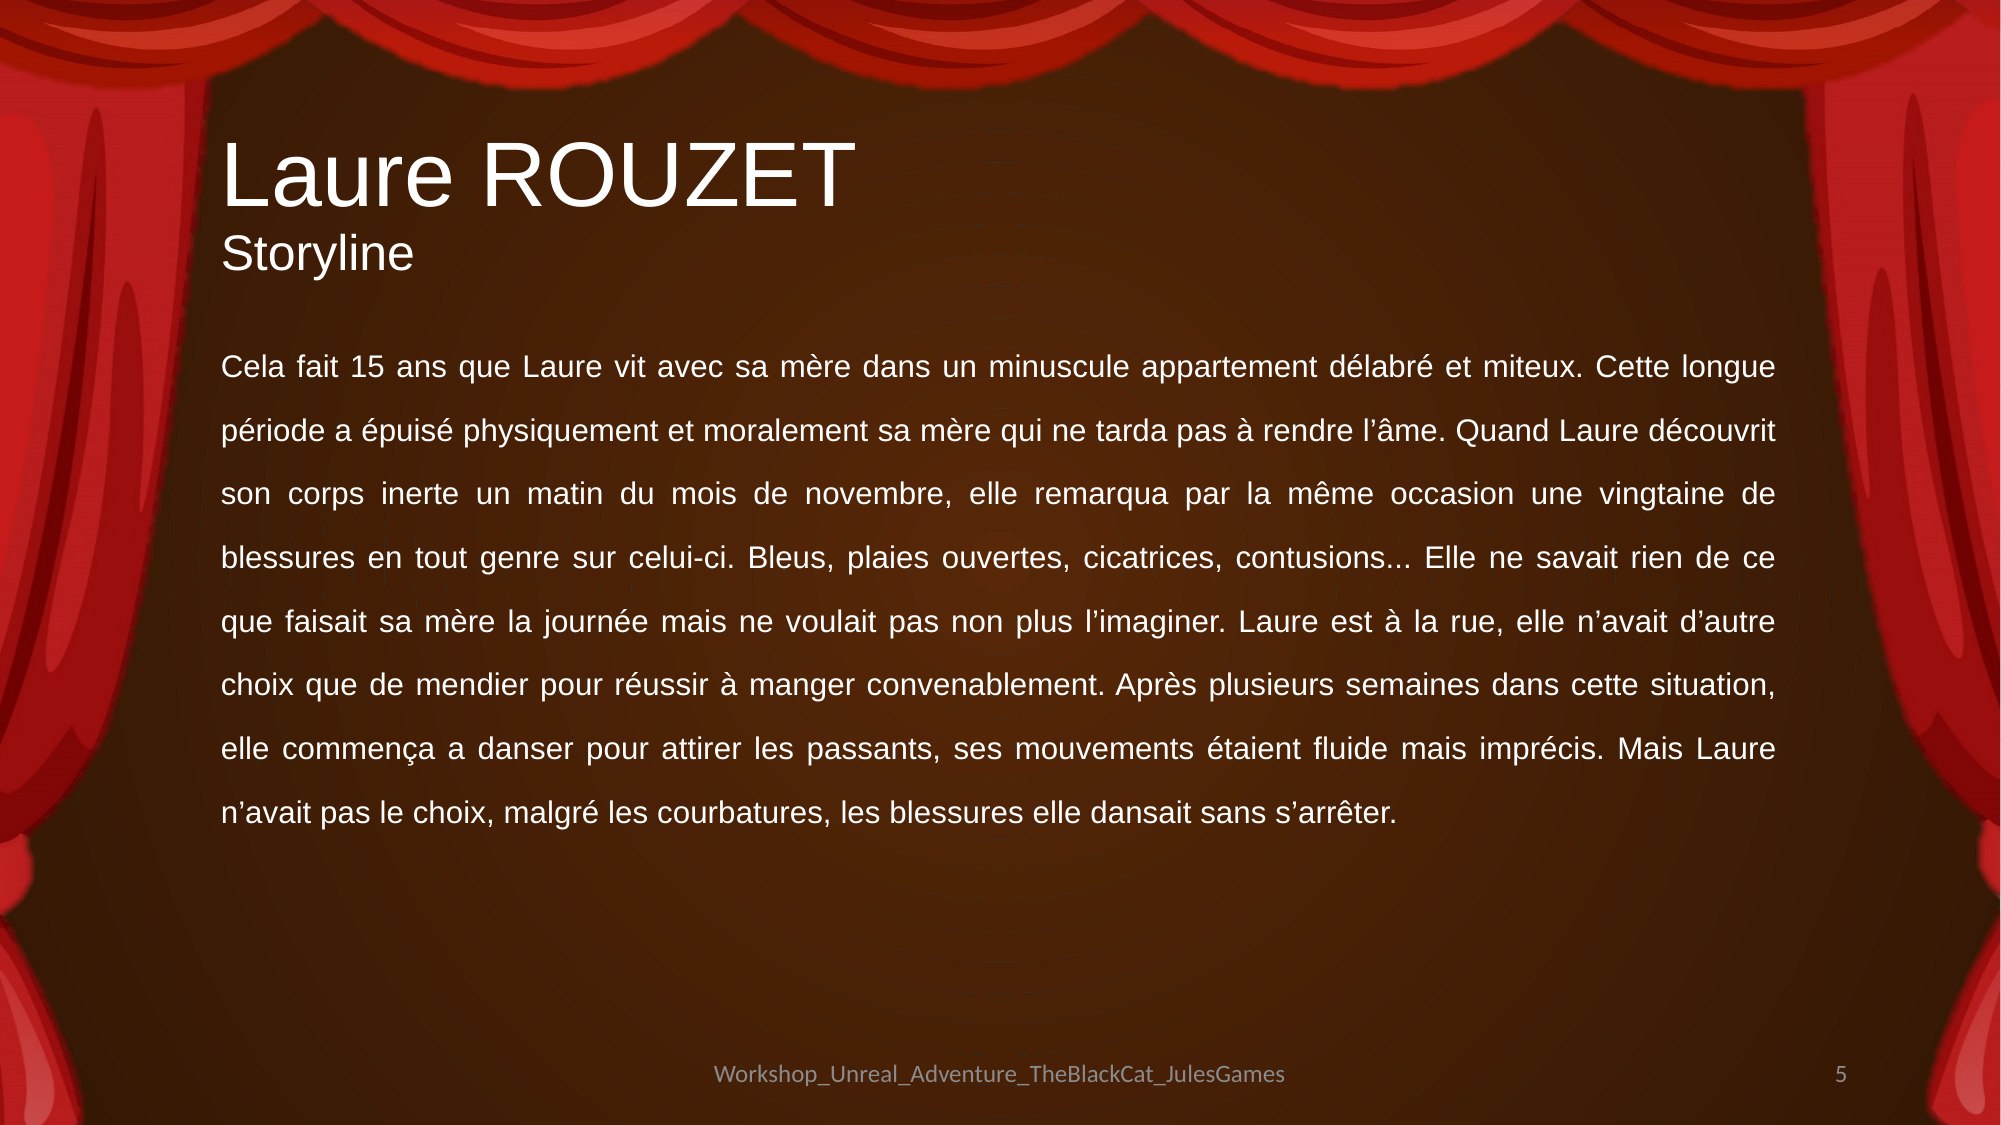

# Laure ROUZET Storyline
Cela fait 15 ans que Laure vit avec sa mère dans un minuscule appartement délabré et miteux. Cette longue période a épuisé physiquement et moralement sa mère qui ne tarda pas à rendre l’âme. Quand Laure découvrit son corps inerte un matin du mois de novembre, elle remarqua par la même occasion une vingtaine de blessures en tout genre sur celui-ci. Bleus, plaies ouvertes, cicatrices, contusions... Elle ne savait rien de ce que faisait sa mère la journée mais ne voulait pas non plus l’imaginer. Laure est à la rue, elle n’avait d’autre choix que de mendier pour réussir à manger convenablement. Après plusieurs semaines dans cette situation, elle commença a danser pour attirer les passants, ses mouvements étaient fluide mais imprécis. Mais Laure n’avait pas le choix, malgré les courbatures, les blessures elle dansait sans s’arrêter.
Workshop_Unreal_Adventure_TheBlackCat_JulesGames
5